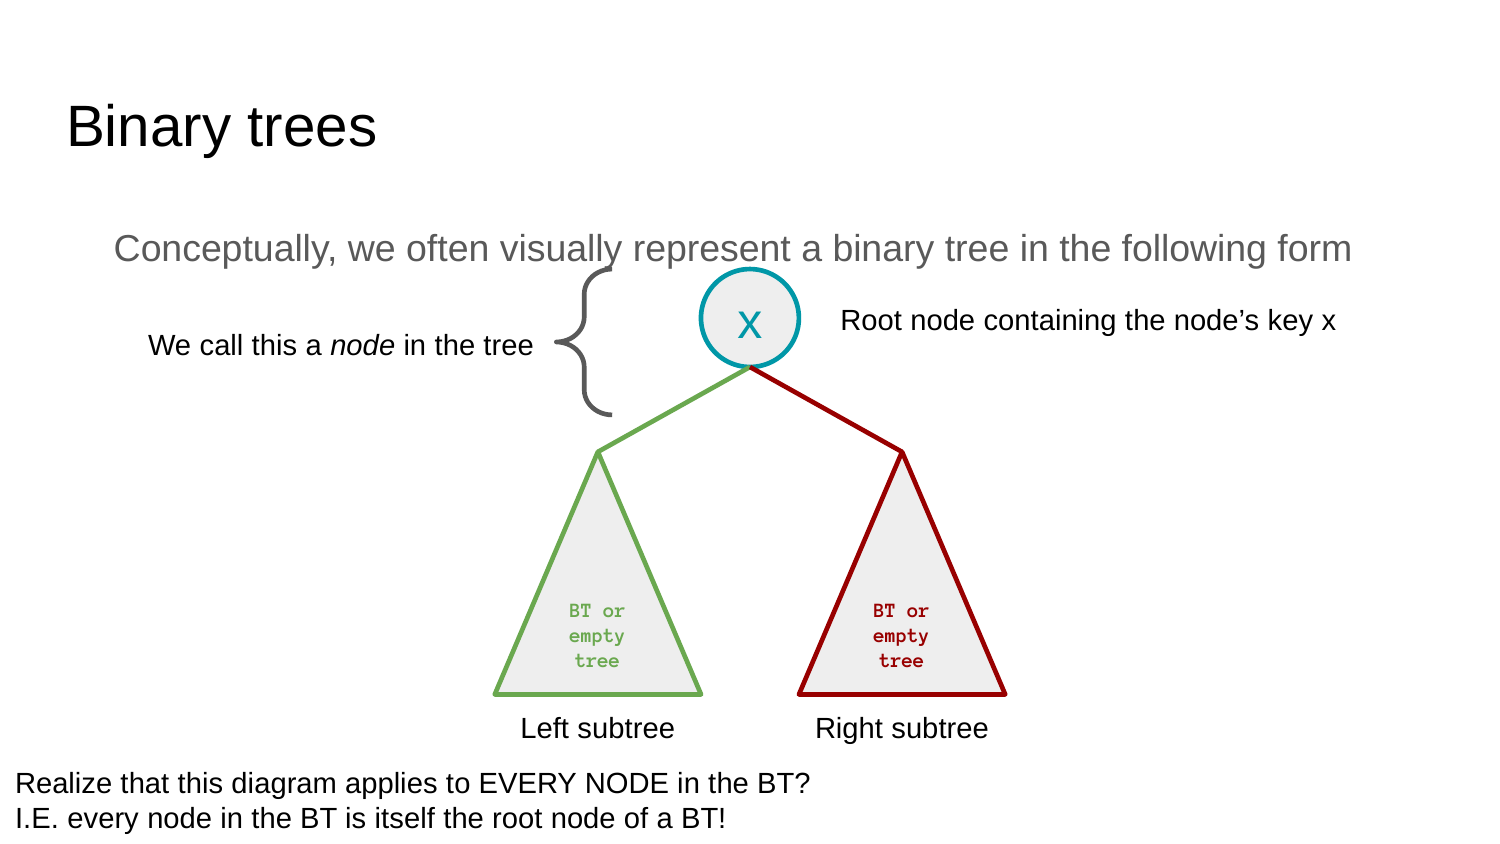

# Binary trees
Conceptually, we often visually represent a binary tree in the following form
x

Root node containing the node’s key x
We call this a node in the tree
BT or empty tree
BT or empty tree
Left subtree
Right subtree
Realize that this diagram applies to EVERY NODE in the BT?
I.E. every node in the BT is itself the root node of a BT!